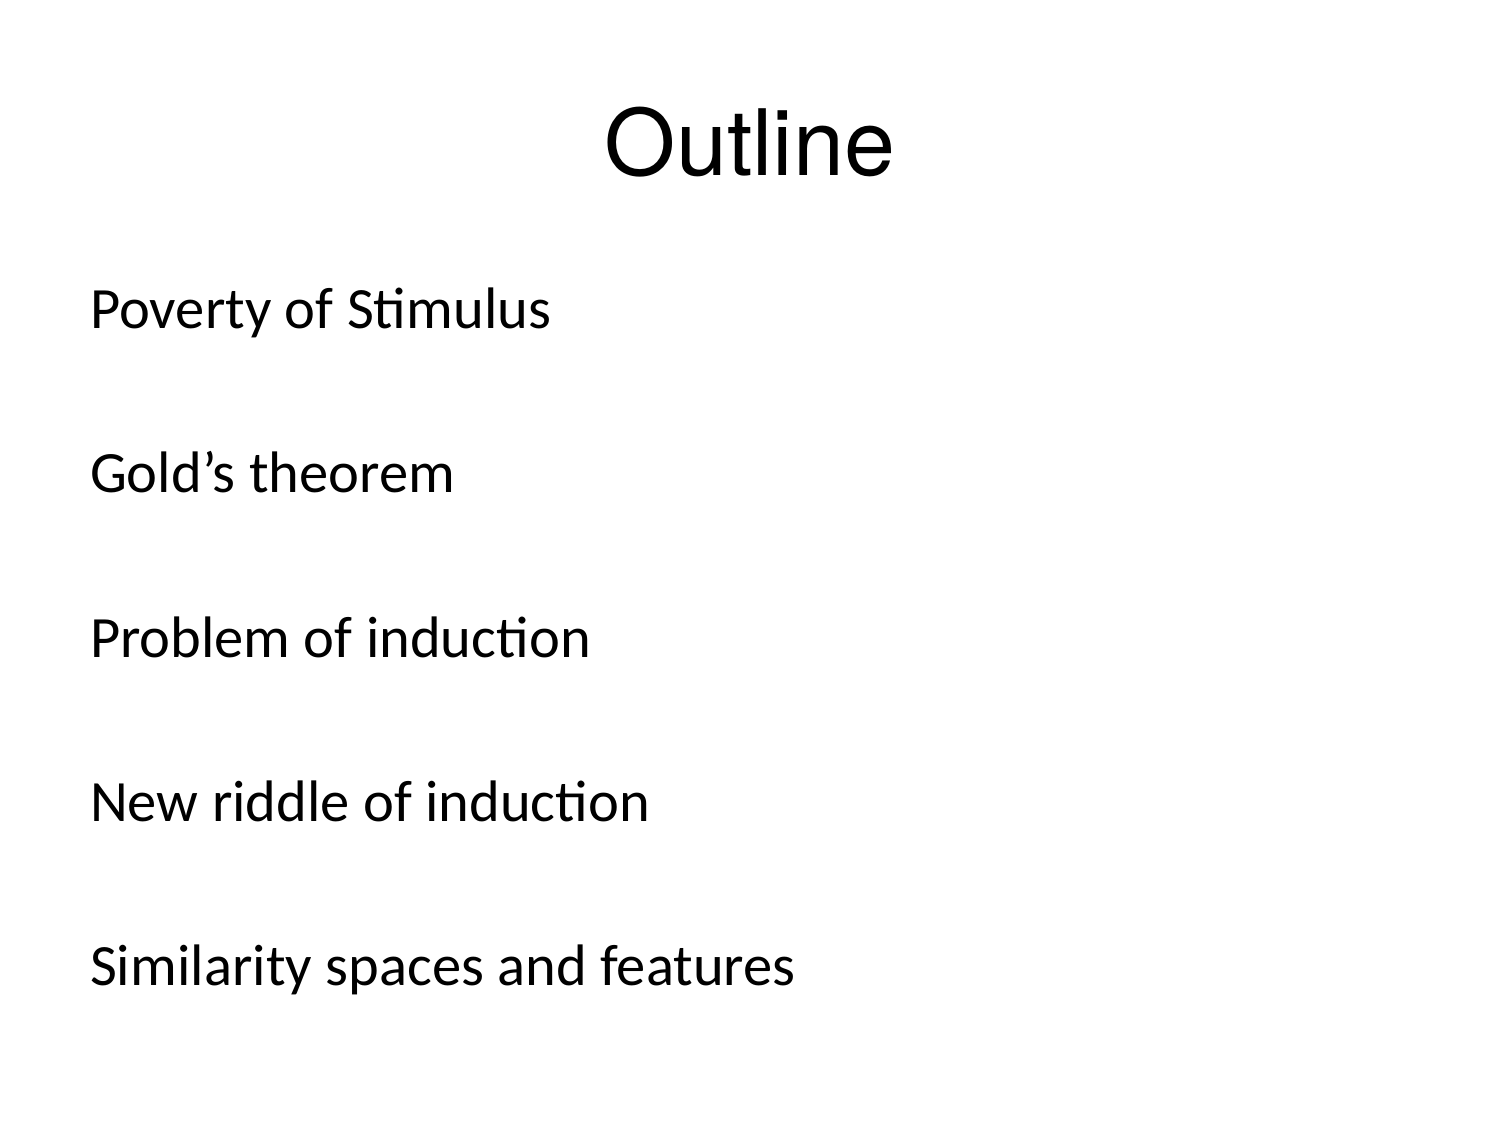

# Outline
Poverty of Stimulus

Gold’s theorem

Problem of induction

New riddle of induction

Similarity spaces and features